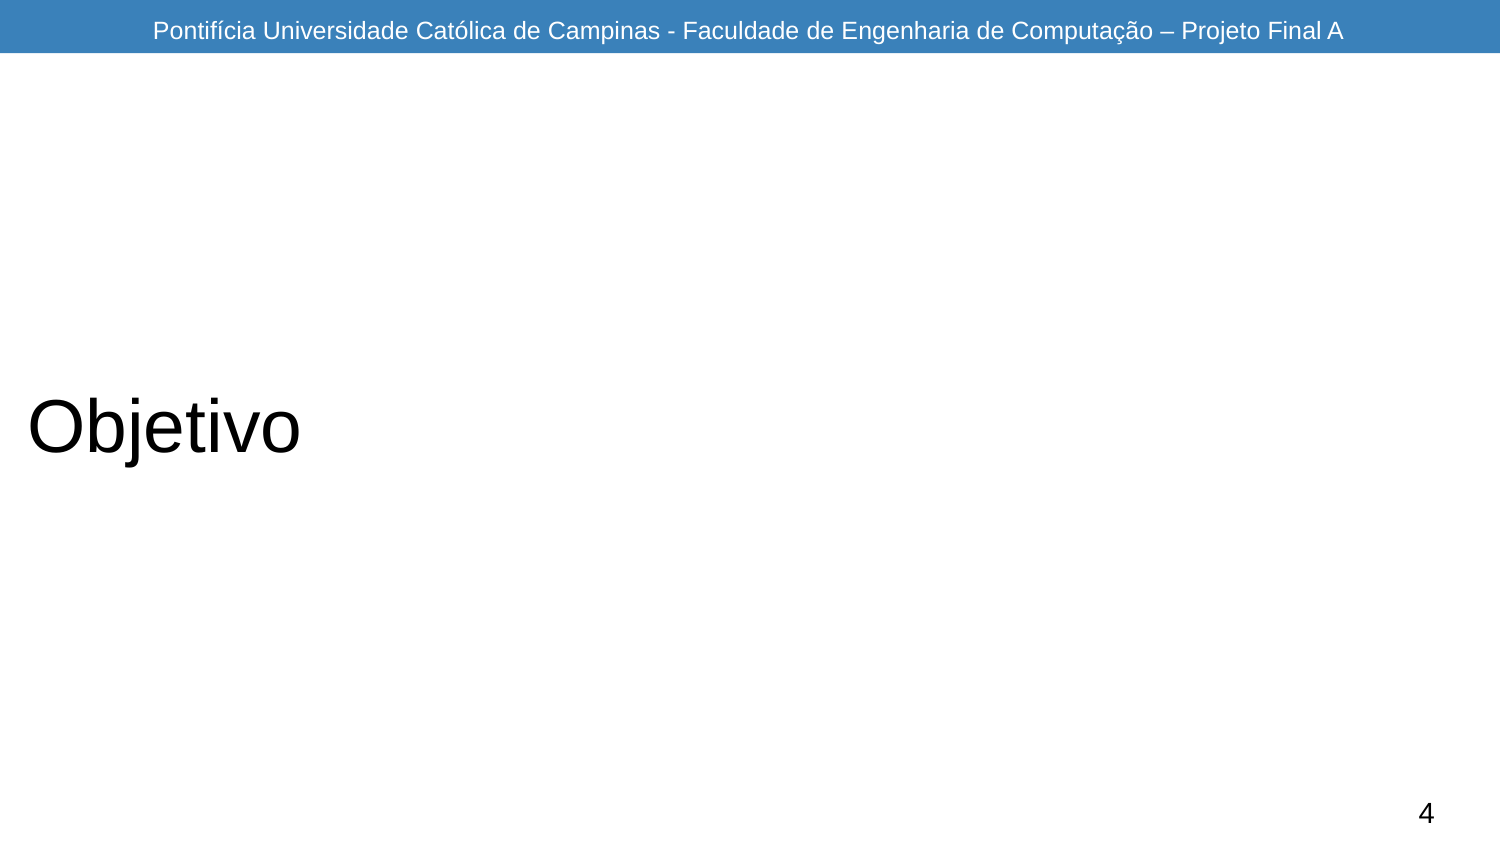

Pontifícia Universidade Católica de Campinas - Faculdade de Engenharia de Computação – Projeto Final A
Objetivo
4